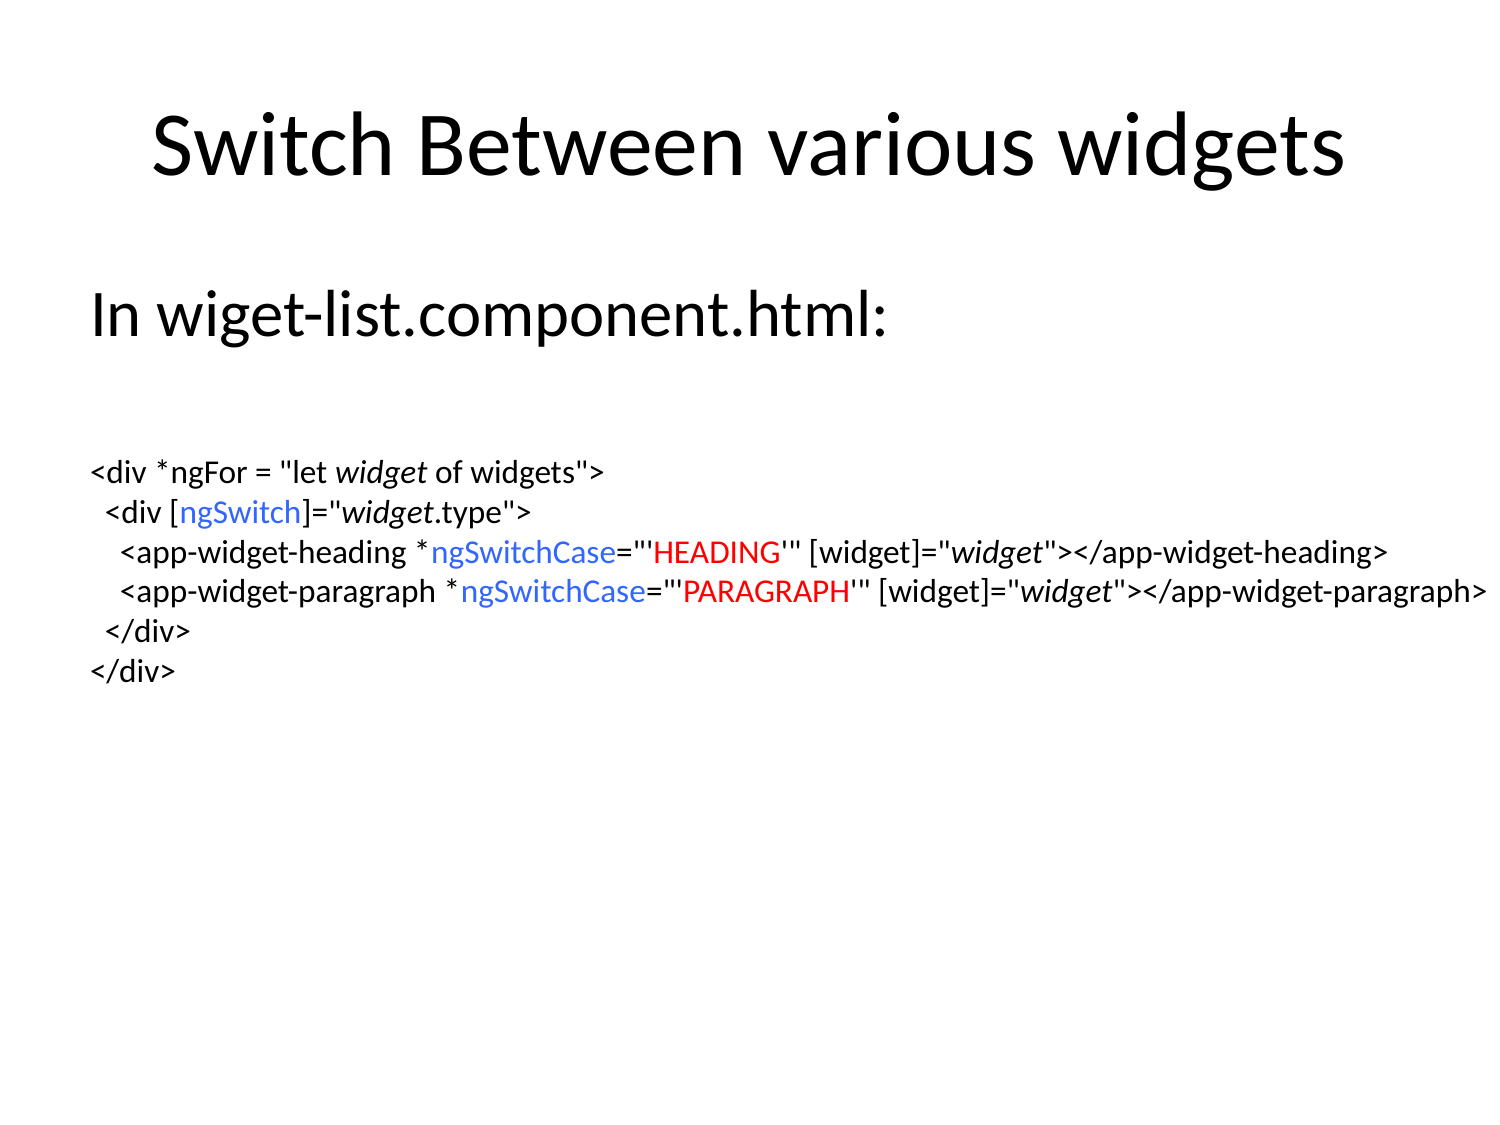

# Switch Between various widgets
In wiget-list.component.html:

<div *ngFor = "let widget of widgets">
  <div [ngSwitch]="widget.type">
    <app-widget-heading *ngSwitchCase="'HEADING'" [widget]="widget"></app-widget-heading>
    <app-widget-paragraph *ngSwitchCase="'PARAGRAPH'" [widget]="widget"></app-widget-paragraph>
  </div>
</div>